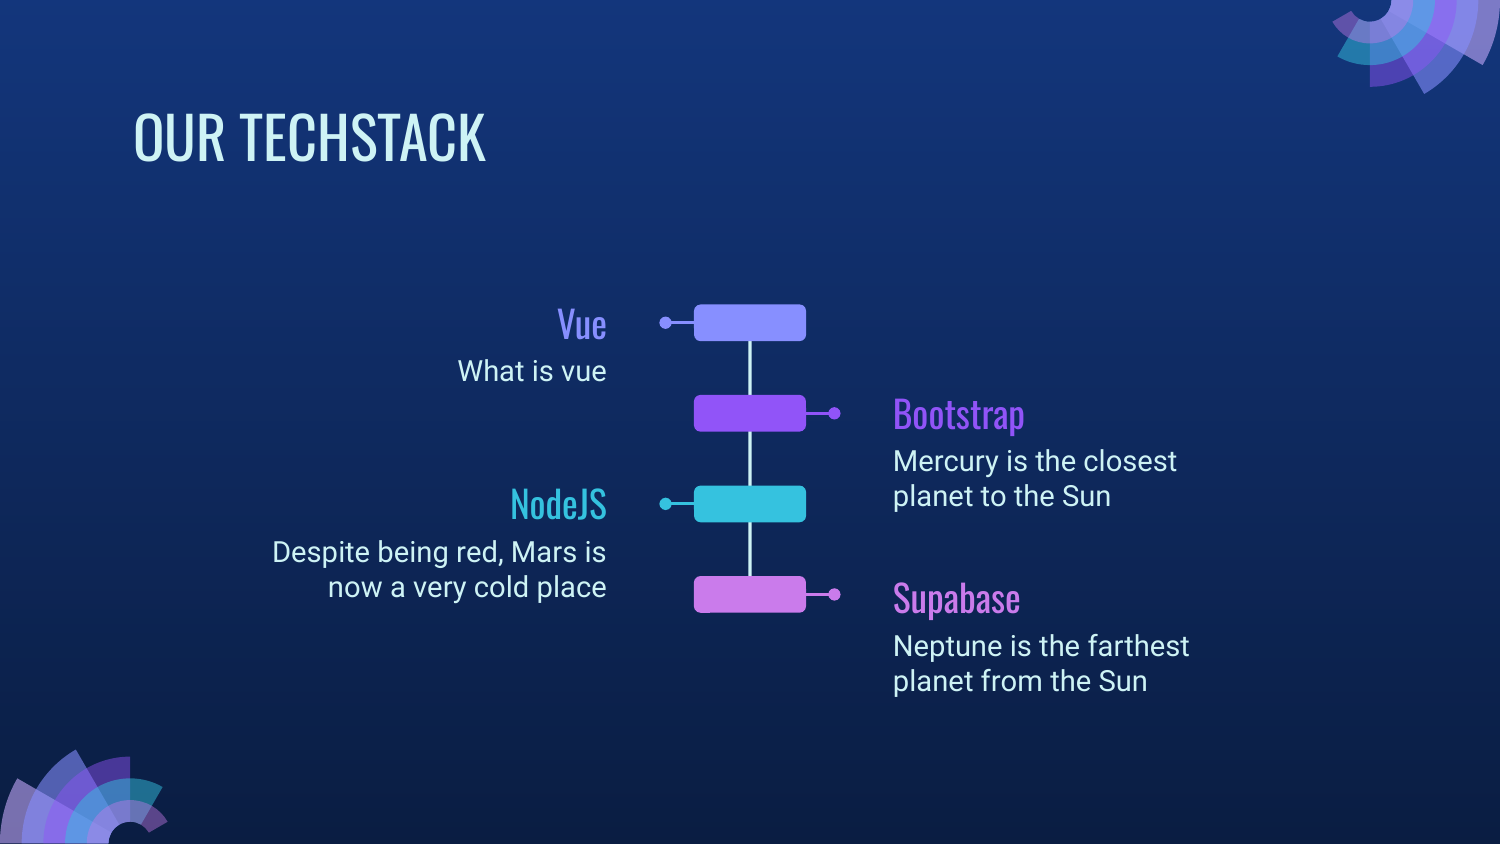

# OUR TECHSTACK
Vue

What is vue
Bootstrap

Mercury is the closest planet to the Sun

NodeJS

Despite being red, Mars is now a very cold place
Supabase

Neptune is the farthest planet from the Sun